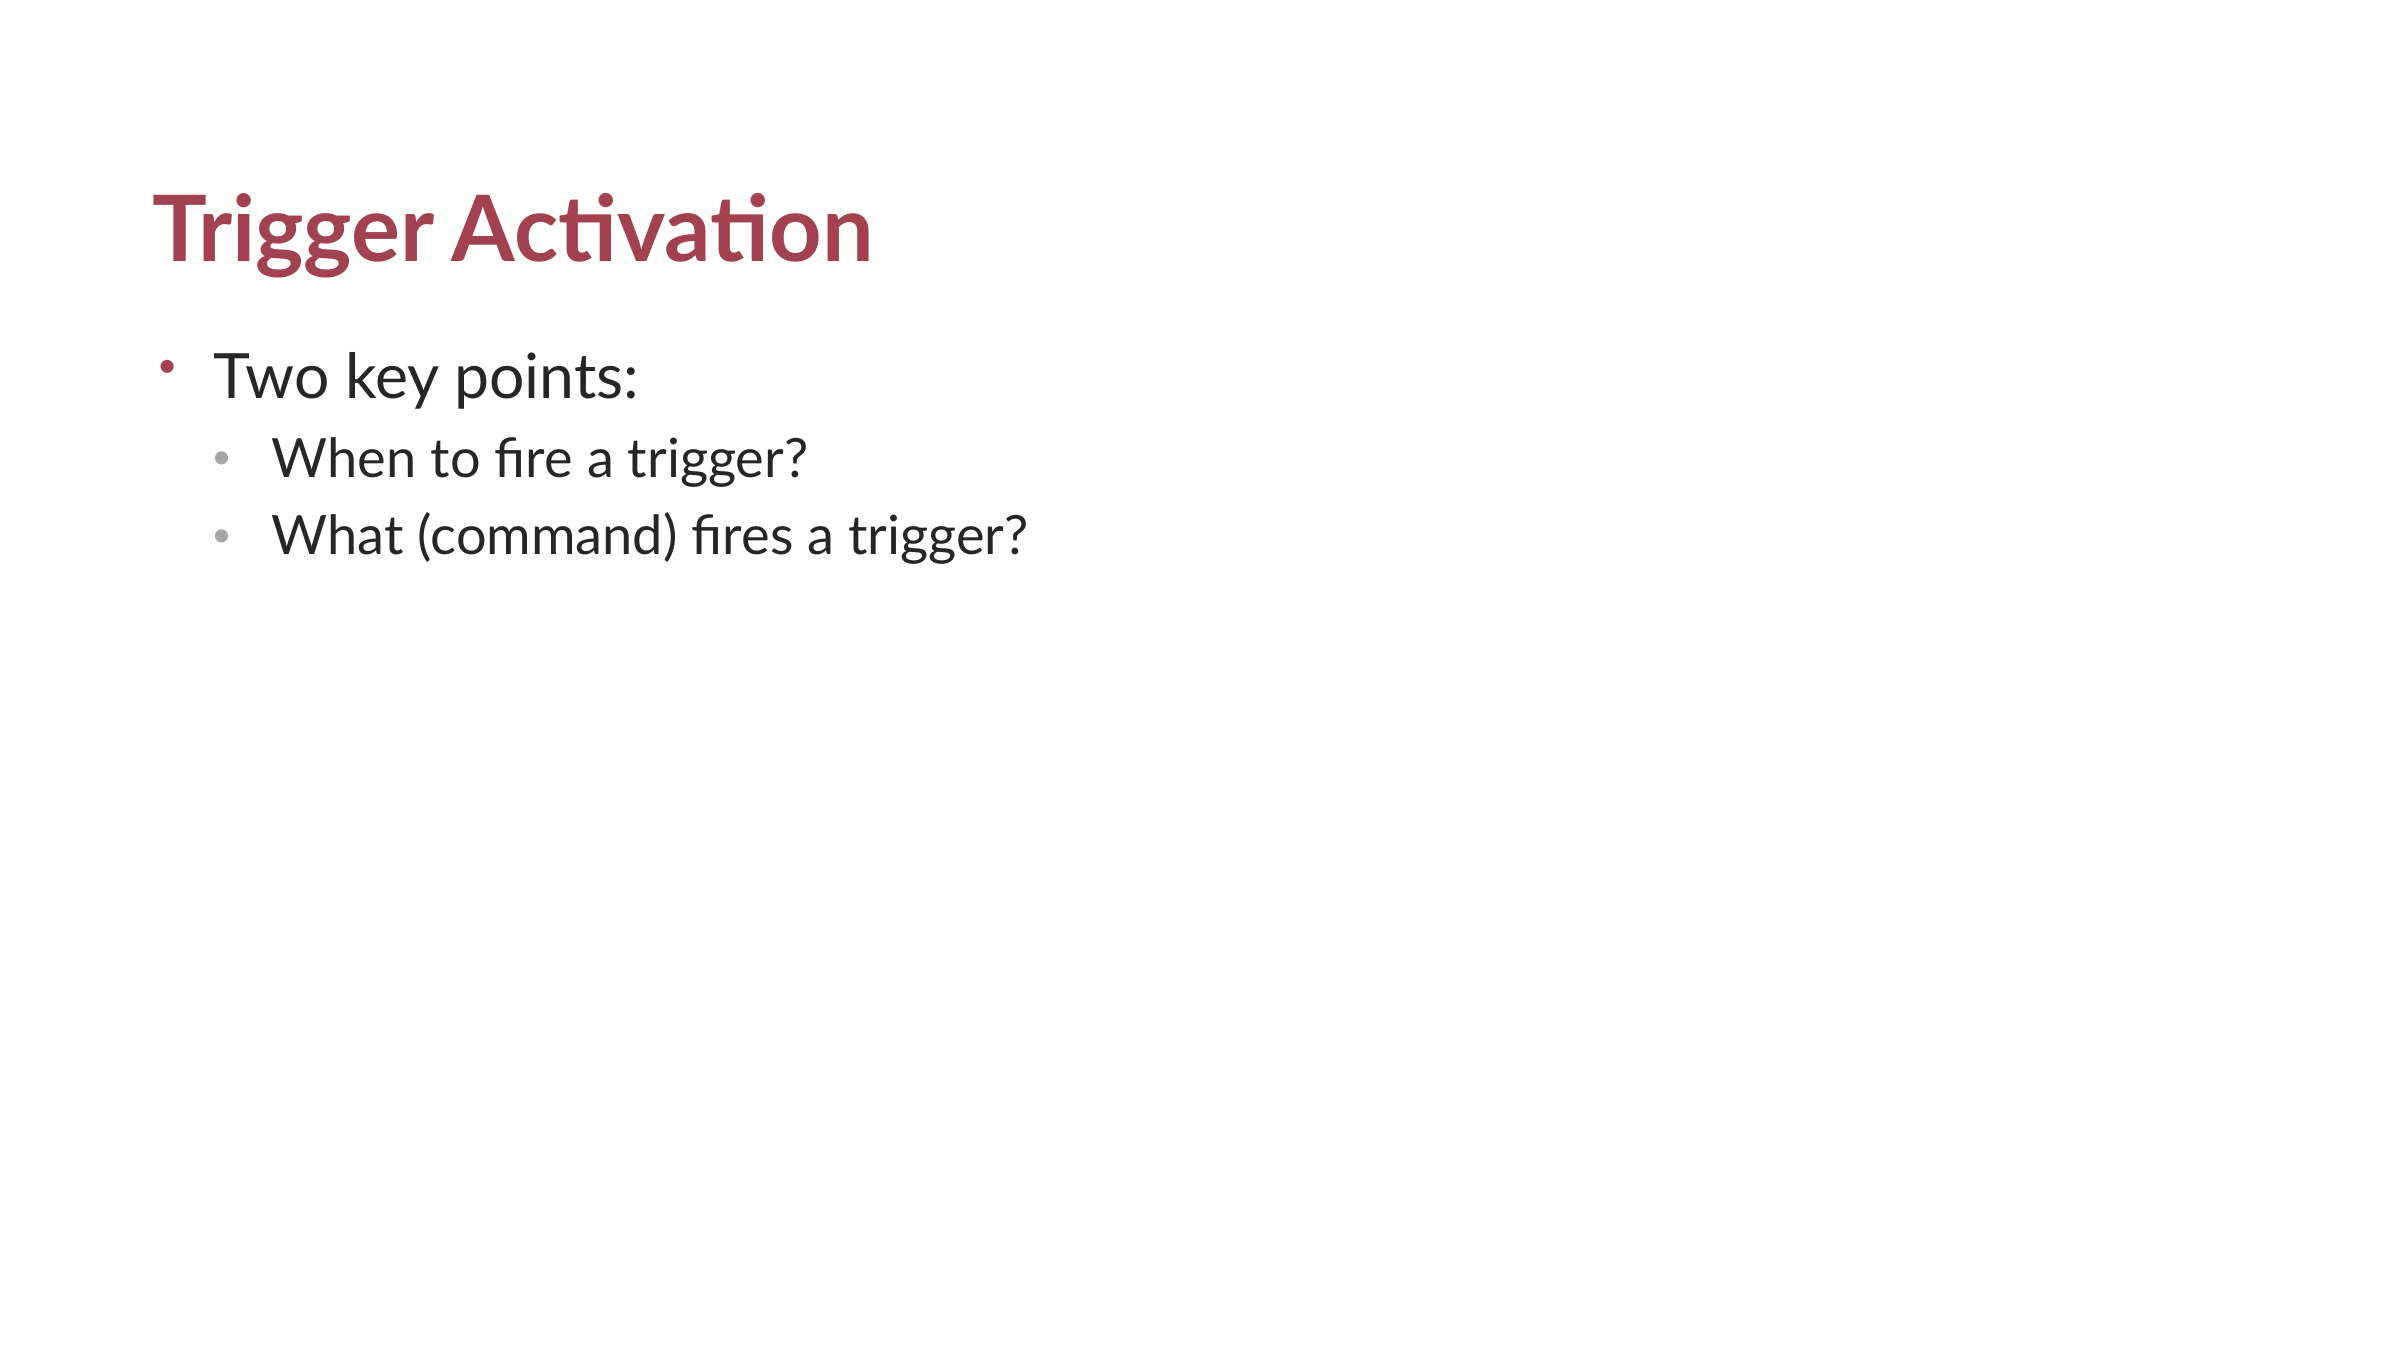

# Trigger Activation
Two key points:
When to fire a trigger?
What (command) fires a trigger?